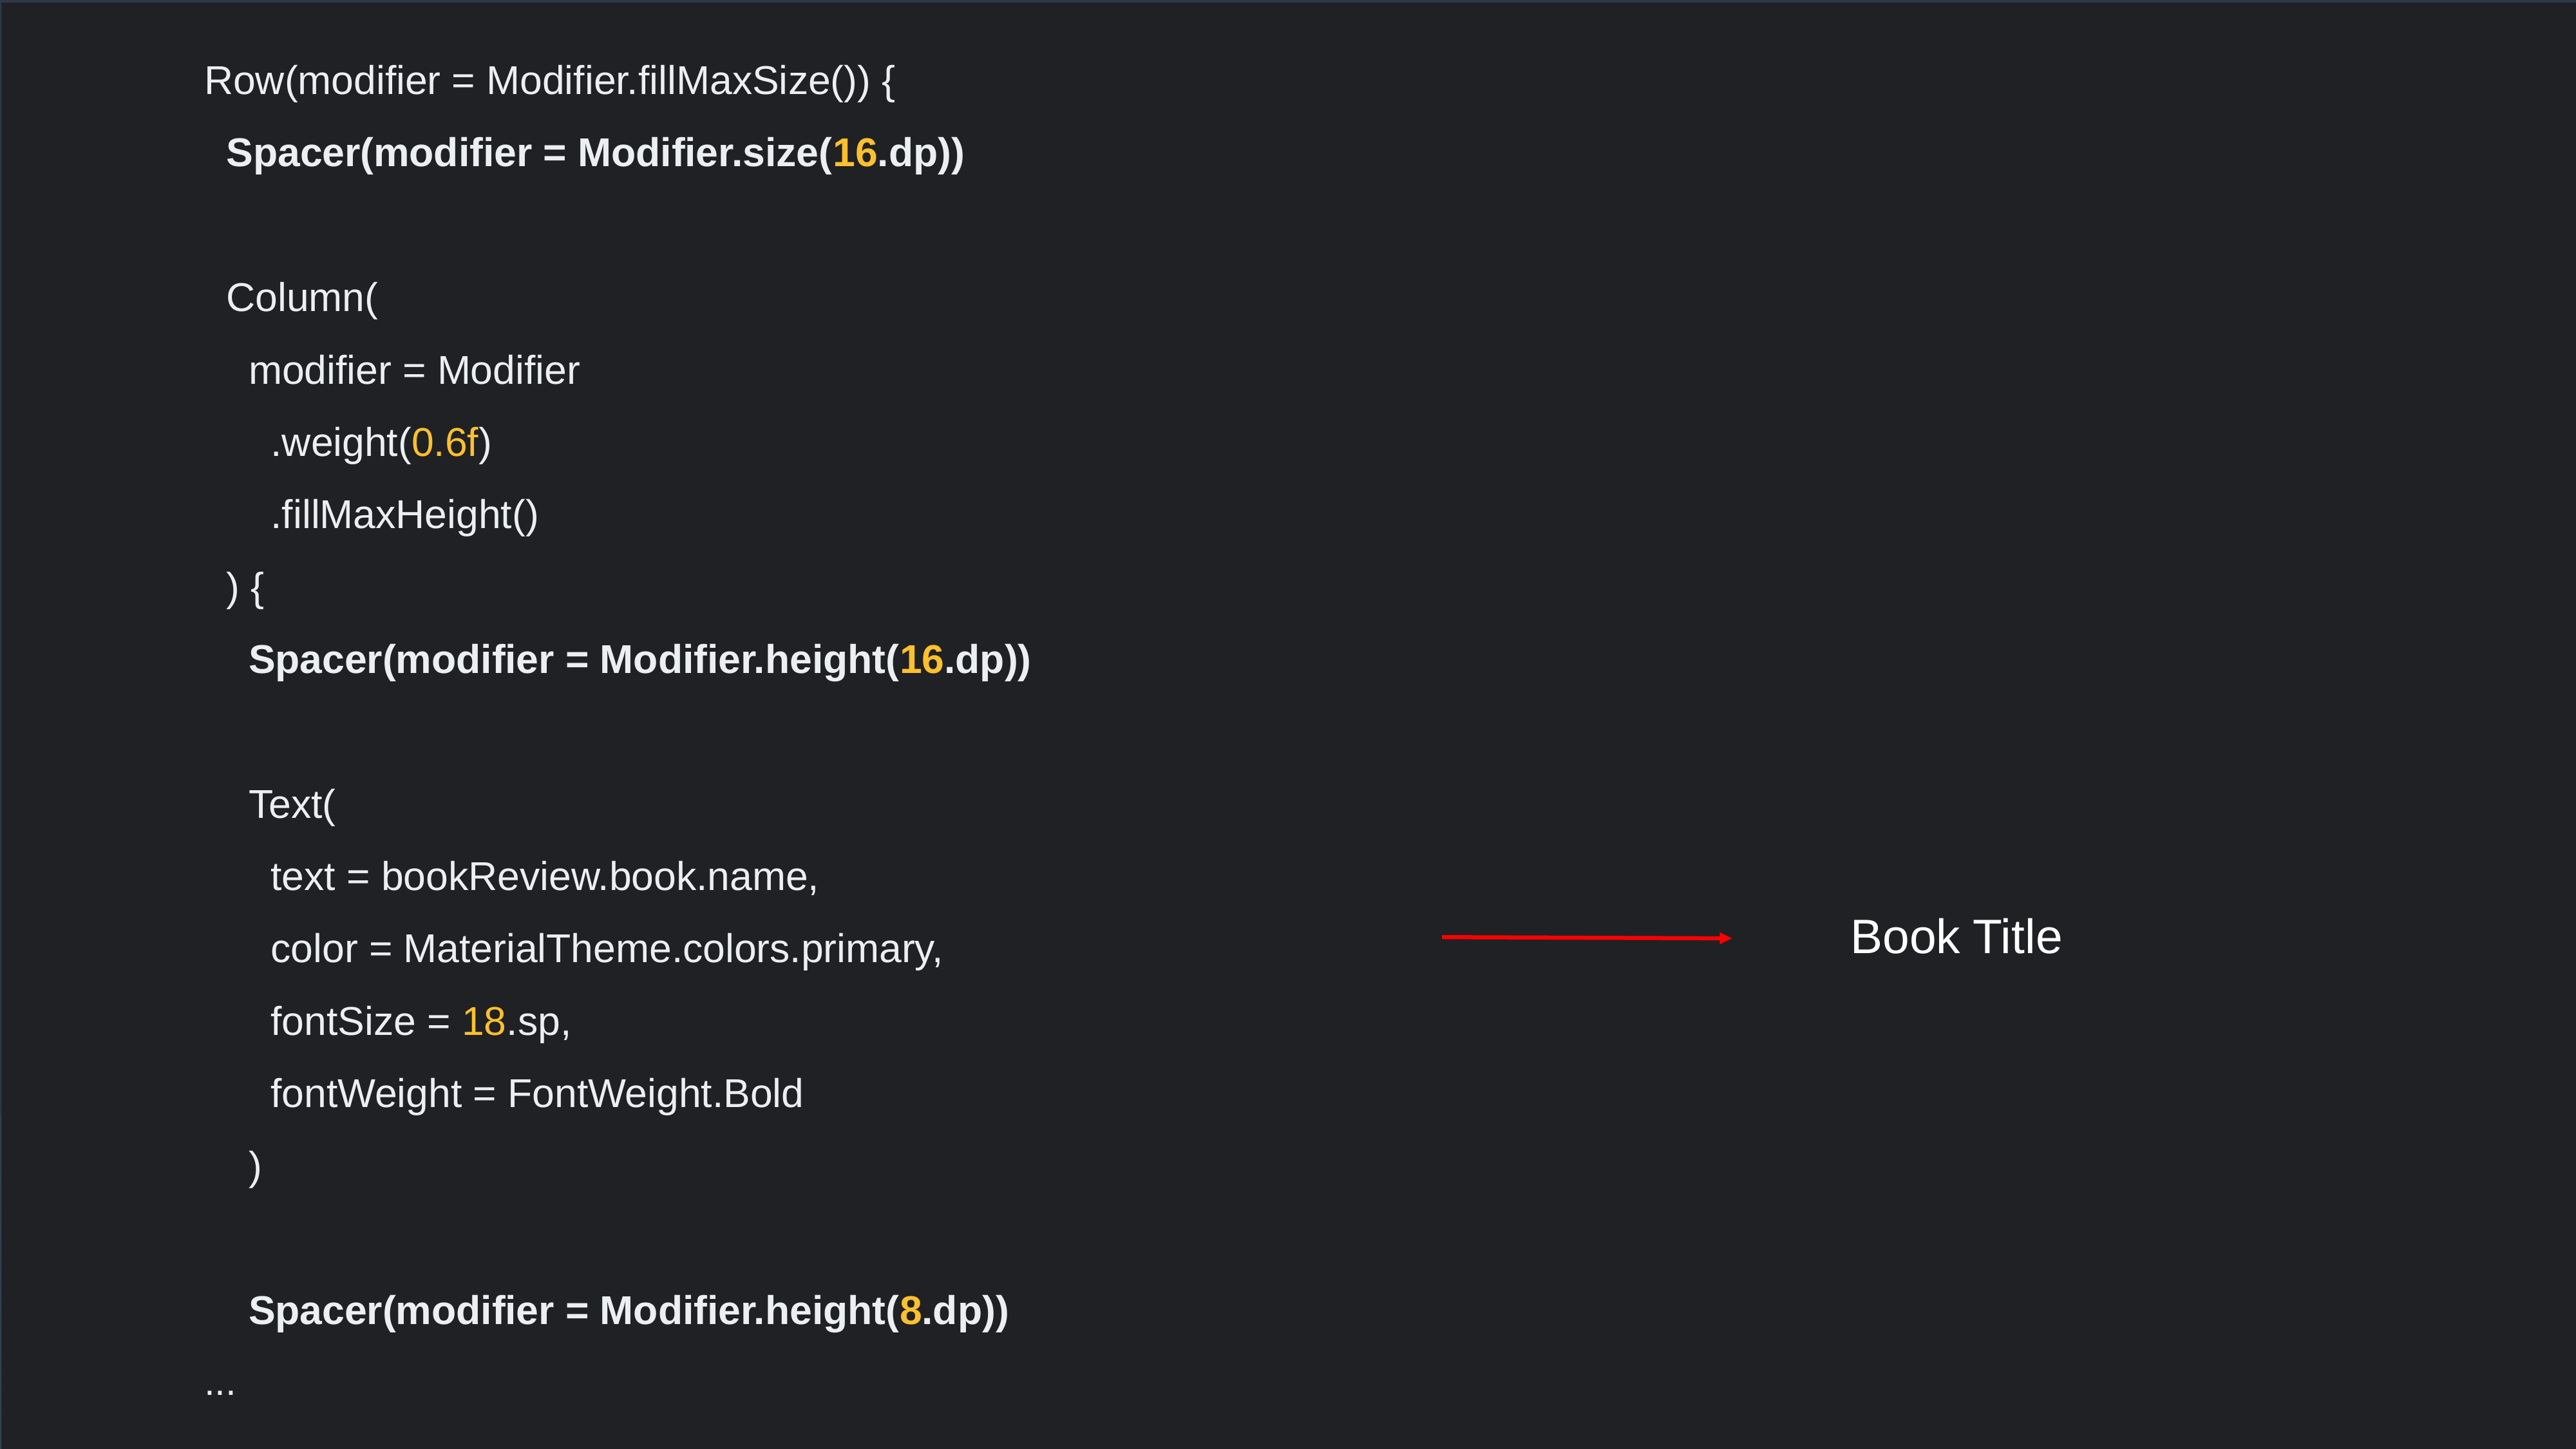

Row(modifier = Modifier.fillMaxSize()) {
  Spacer(modifier = Modifier.size(16.dp))

  Column(
    modifier = Modifier
      .weight(0.6f)
      .fillMaxHeight()
  ) {
    Spacer(modifier = Modifier.height(16.dp))

    Text(
      text = bookReview.book.name,
      color = MaterialTheme.colors.primary,
      fontSize = 18.sp,
      fontWeight = FontWeight.Bold
    )

    Spacer(modifier = Modifier.height(8.dp))
...
Book Title